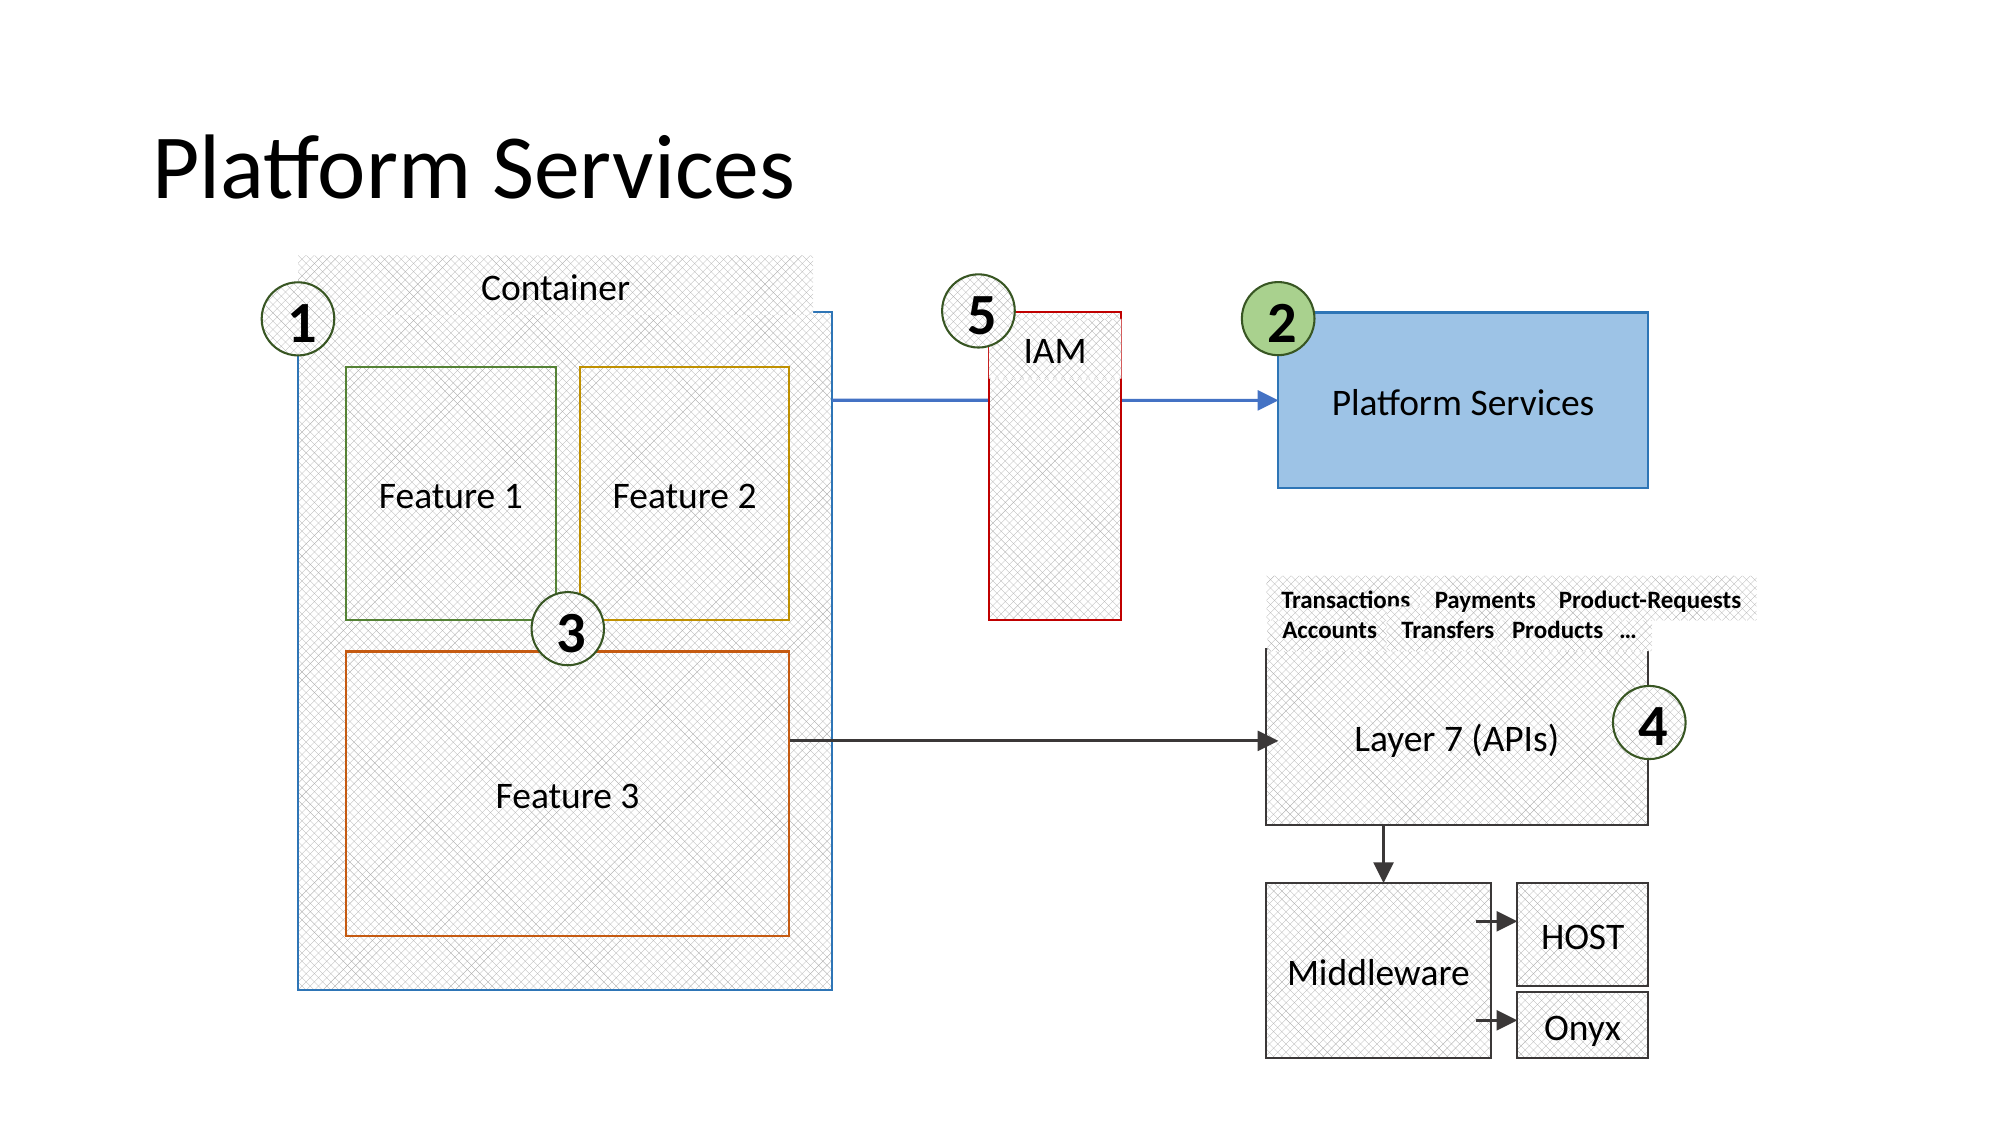

# Platform Services
Container
5

IAM
2
1

Platform Services
Feature 1
Feature 2
3
Feature 3
Transactions
Payments
Product-Requests
Accounts
Transfers
Products
…
Layer 7 (APIs)
4
Middleware
HOST
Onyx